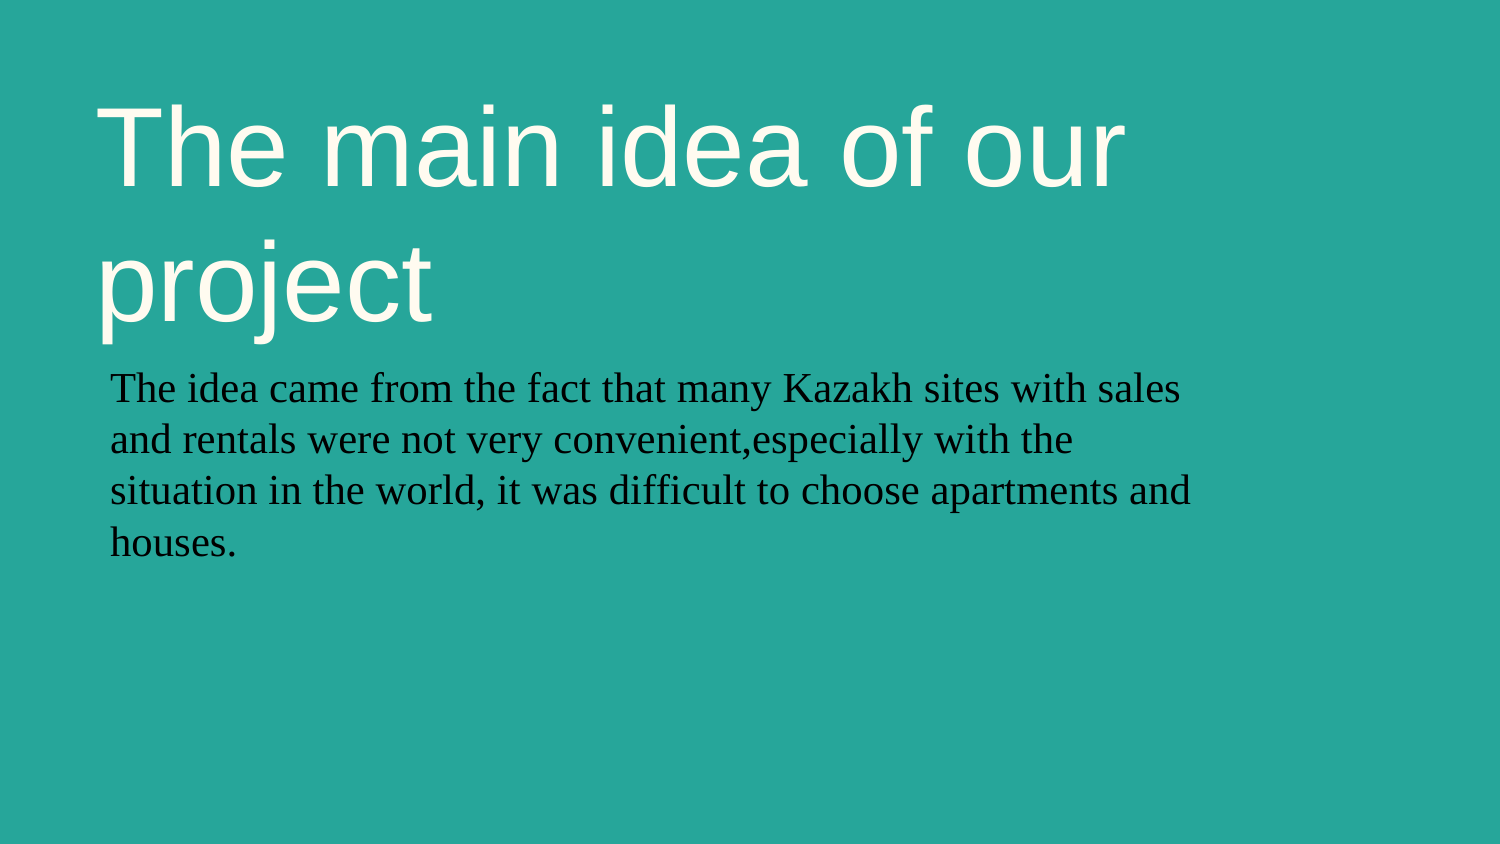

# The main idea of our project
The idea came from the fact that many Kazakh sites with sales and rentals were not very convenient,especially with the situation in the world, it was difficult to choose apartments and houses.